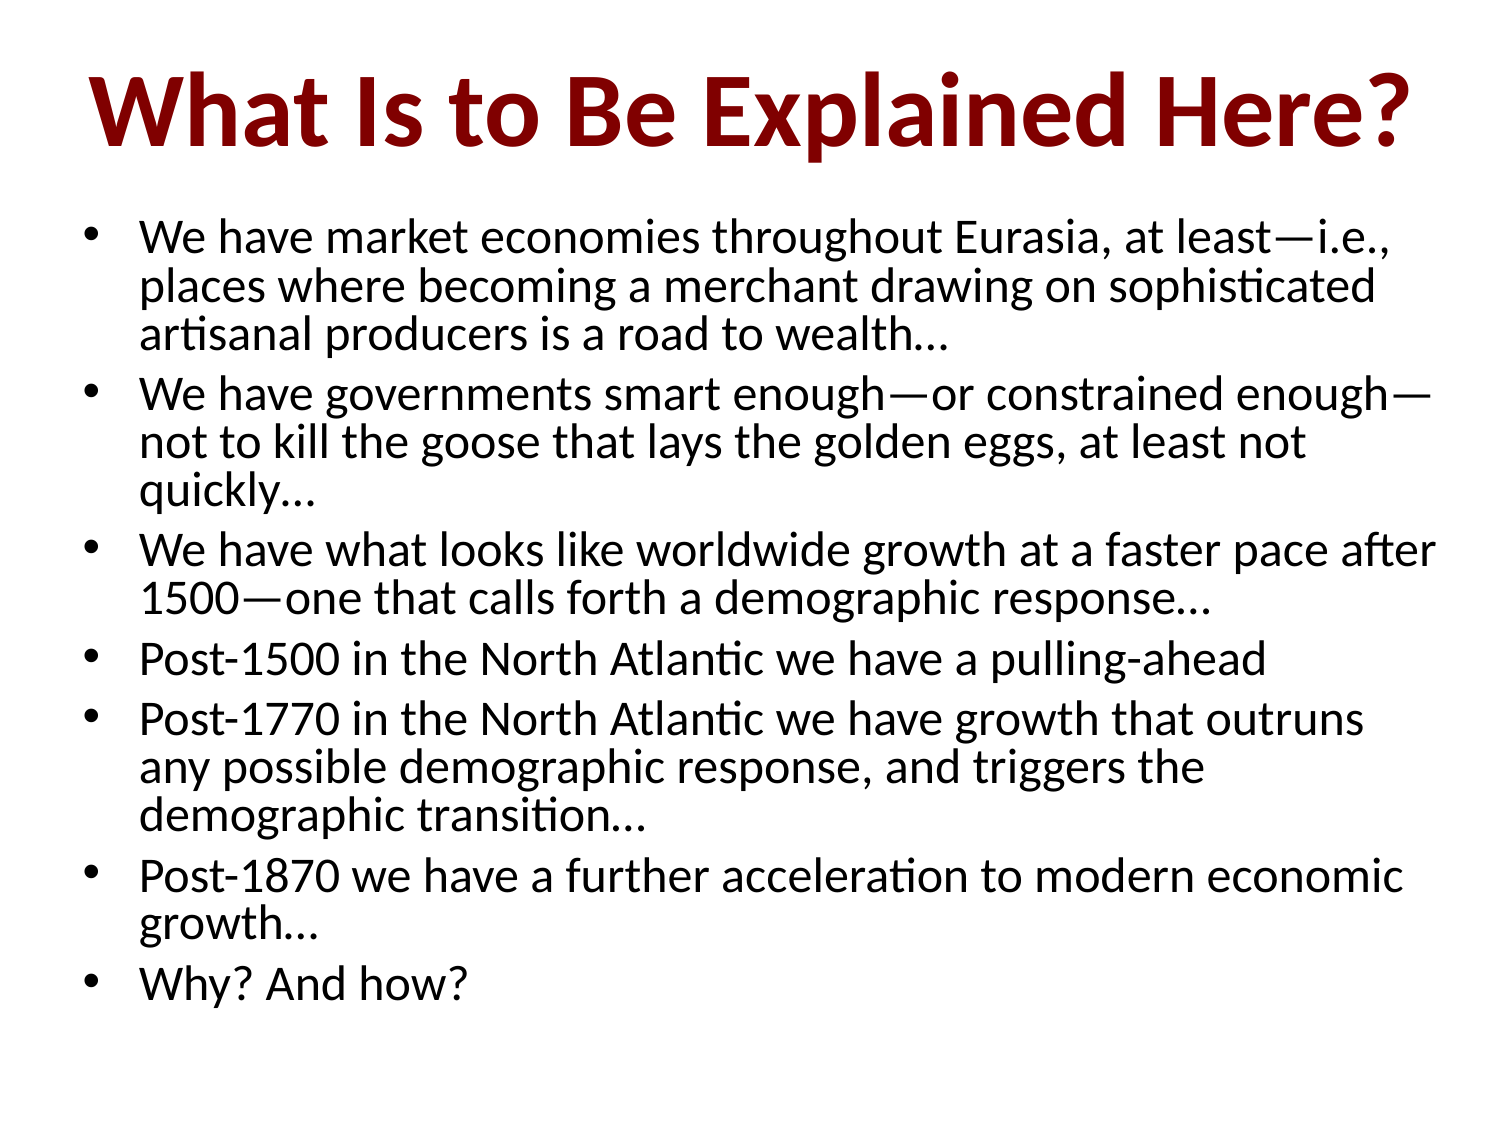

What Is to Be Explained Here?
We have market economies throughout Eurasia, at least—i.e., places where becoming a merchant drawing on sophisticated artisanal producers is a road to wealth…
We have governments smart enough—or constrained enough—not to kill the goose that lays the golden eggs, at least not quickly…
We have what looks like worldwide growth at a faster pace after 1500—one that calls forth a demographic response…
Post-1500 in the North Atlantic we have a pulling-ahead
Post-1770 in the North Atlantic we have growth that outruns any possible demographic response, and triggers the demographic transition…
Post-1870 we have a further acceleration to modern economic growth…
Why? And how?